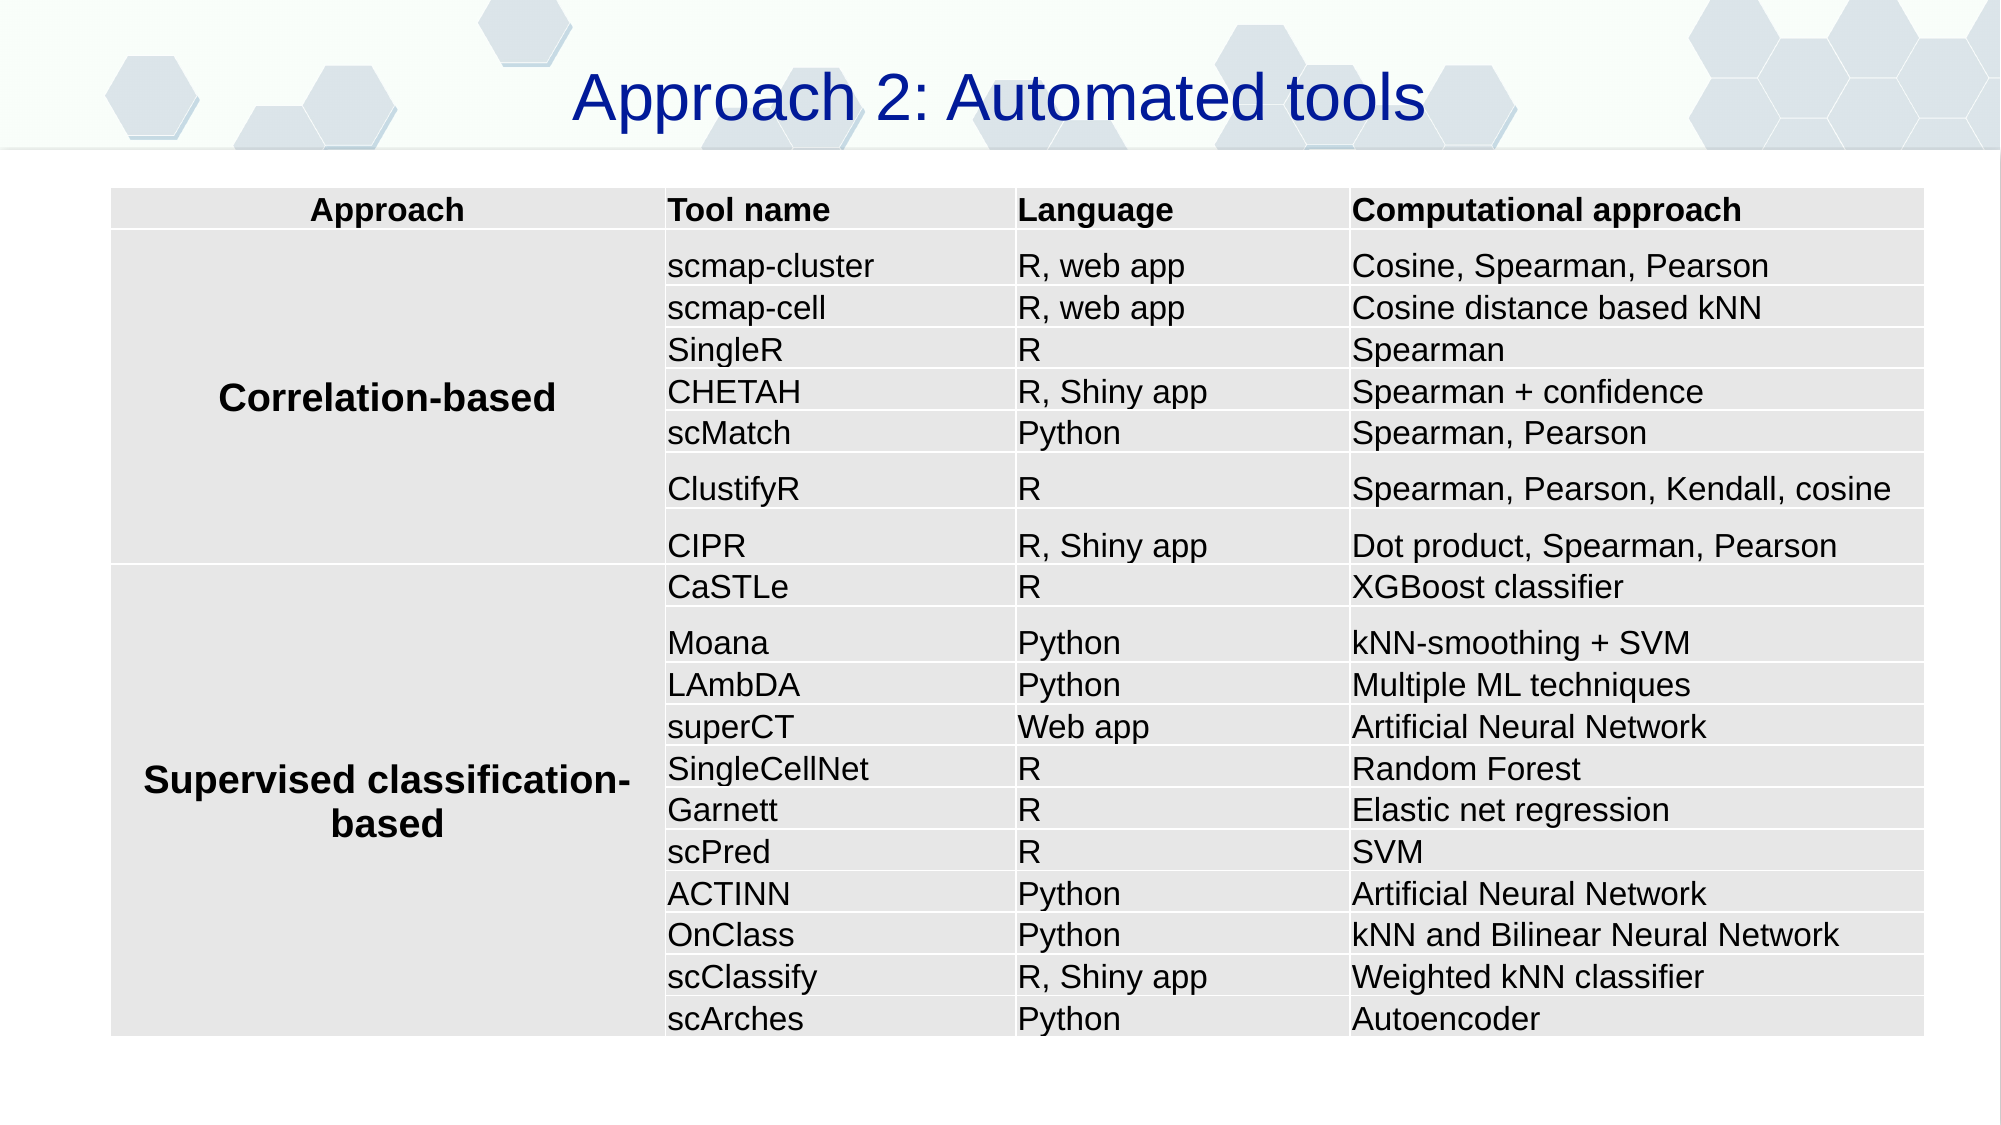

Approach 2: Automated tools
| Approach | Tool name | Language | Computational approach |
| --- | --- | --- | --- |
| Correlation-based | scmap-cluster | R, web app | Cosine, Spearman, Pearson |
|  | scmap-cell | R, web app | Cosine distance based kNN |
|  | SingleR | R | Spearman |
|  | CHETAH | R, Shiny app | Spearman + confidence |
|  | scMatch | Python | Spearman, Pearson |
|  | ClustifyR | R | Spearman, Pearson, Kendall, cosine |
|  | CIPR | R, Shiny app | Dot product, Spearman, Pearson |
| Supervised classification-based | CaSTLe | R | XGBoost classifier |
|  | Moana | Python | kNN-smoothing + SVM |
|  | LAmbDA | Python | Multiple ML techniques |
|  | superCT | Web app | Artificial Neural Network |
|  | SingleCellNet | R | Random Forest |
|  | Garnett | R | Elastic net regression |
|  | scPred | R | SVM |
|  | ACTINN | Python | Artificial Neural Network |
|  | OnClass | Python | kNN and Bilinear Neural Network |
|  | scClassify | R, Shiny app | Weighted kNN classifier |
|  | scArches | Python | Autoencoder |
Pasquini et al, 2021, Computational and Structural Biotechnology Journal